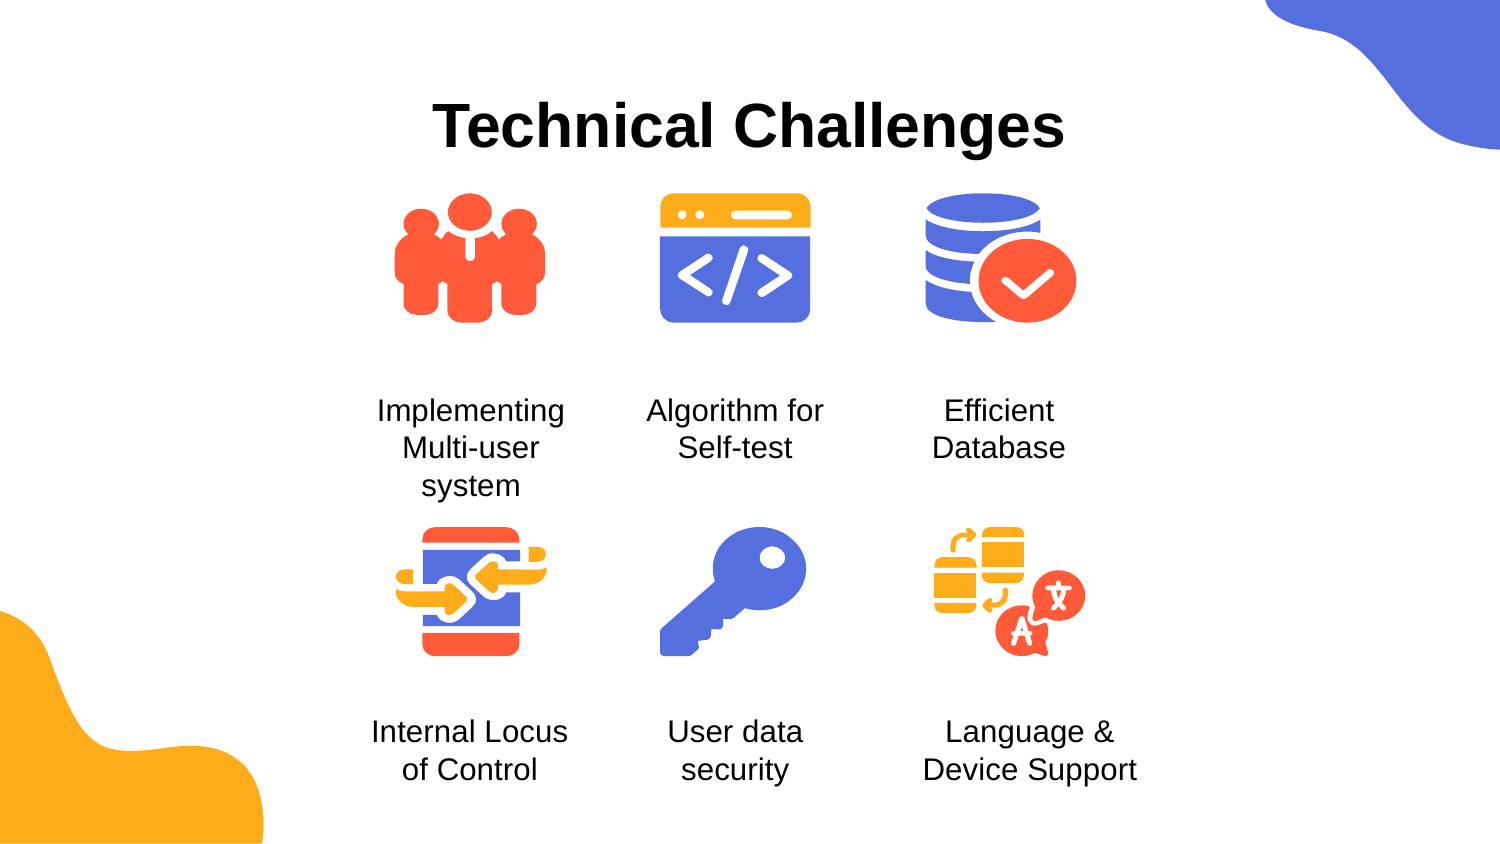

Technical Challenges

# Implementing Multi-user system
Algorithm for Self-test
Efficient Database

Internal Locus of Control
User data security
Language & Device Support